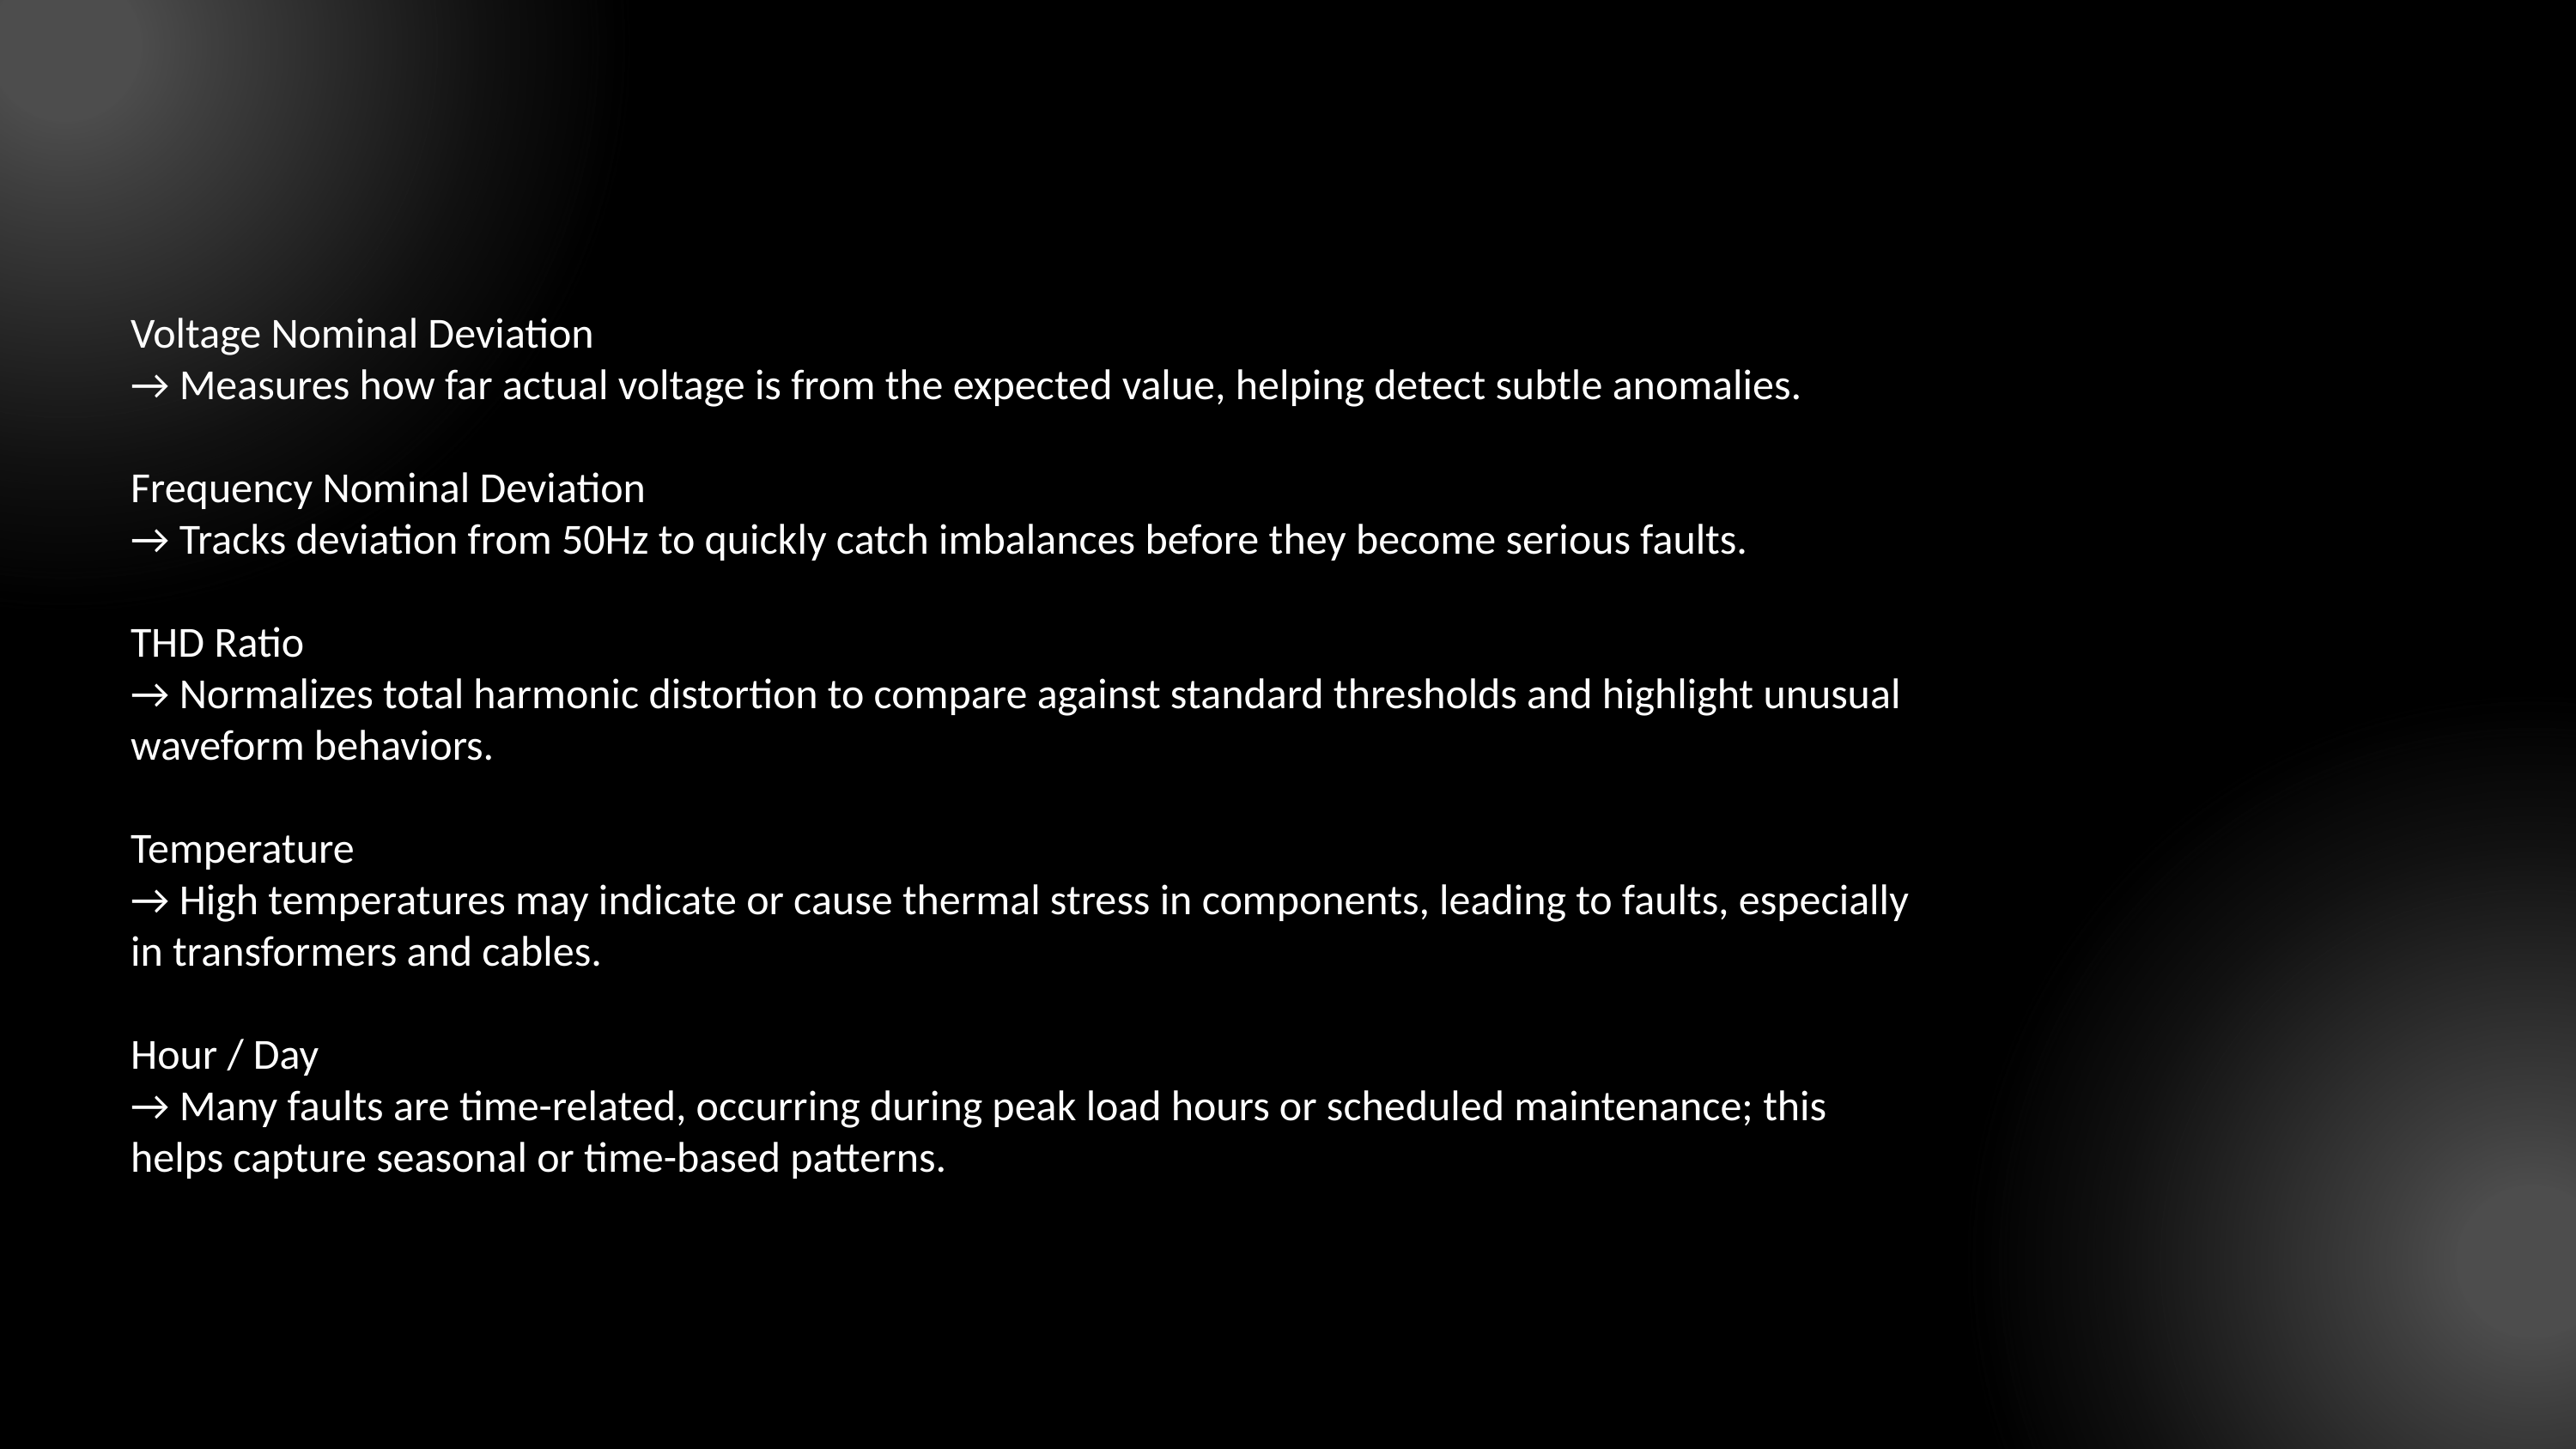

Voltage Nominal Deviation
→ Measures how far actual voltage is from the expected value, helping detect subtle anomalies.

Frequency Nominal Deviation
→ Tracks deviation from 50Hz to quickly catch imbalances before they become serious faults.

THD Ratio
→ Normalizes total harmonic distortion to compare against standard thresholds and highlight unusual waveform behaviors.

Temperature
→ High temperatures may indicate or cause thermal stress in components, leading to faults, especially in transformers and cables.

Hour / Day
→ Many faults are time-related, occurring during peak load hours or scheduled maintenance; this helps capture seasonal or time-based patterns.